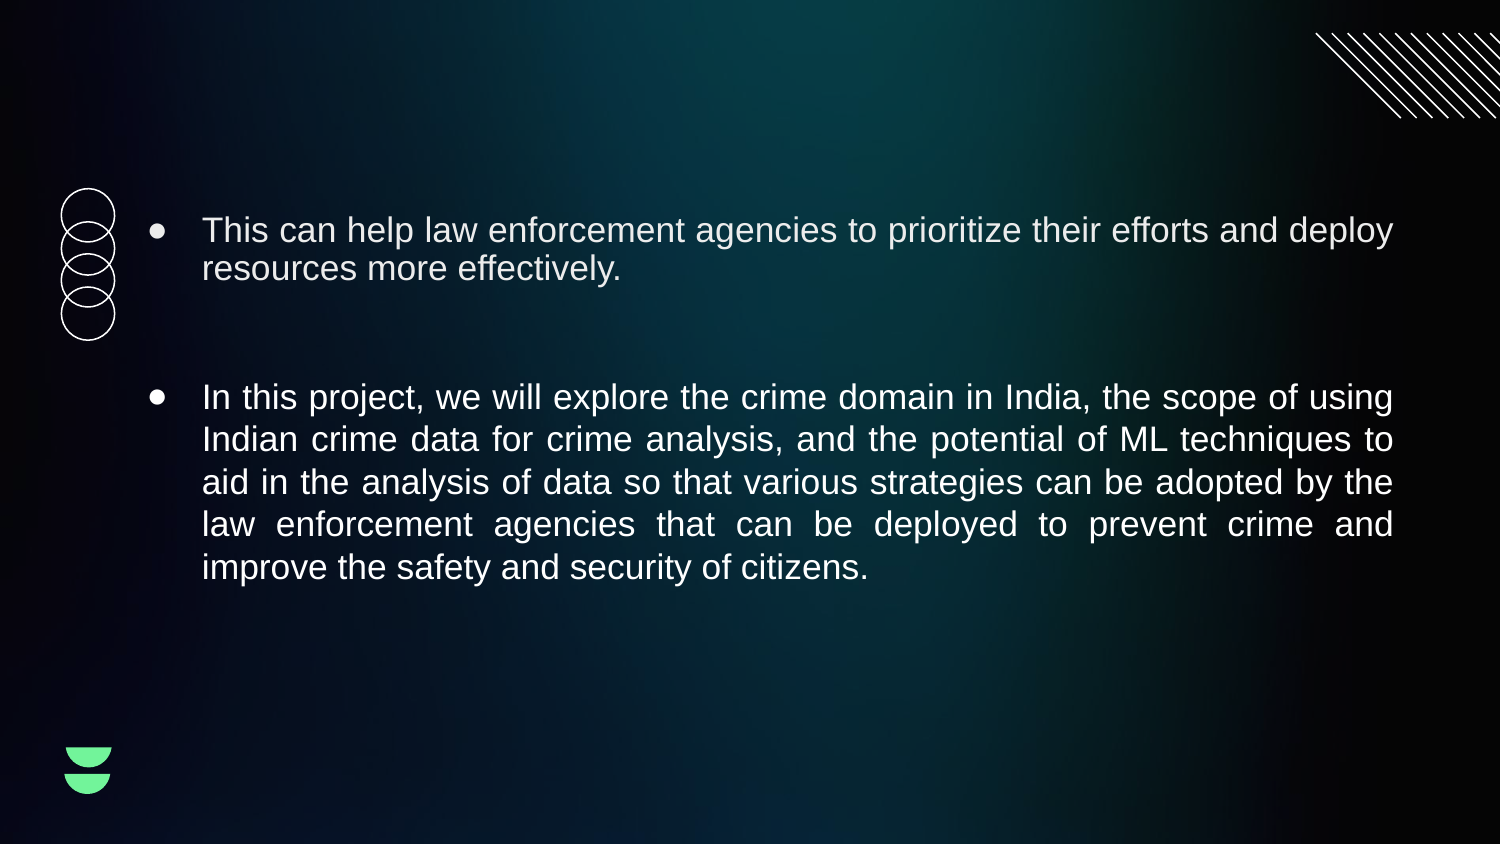

# This can help law enforcement agencies to prioritize their efforts and deploy resources more effectively.

In this project, we will explore the crime domain in India, the scope of using Indian crime data for crime analysis, and the potential of ML techniques to aid in the analysis of data so that various strategies can be adopted by the law enforcement agencies that can be deployed to prevent crime and improve the safety and security of citizens.